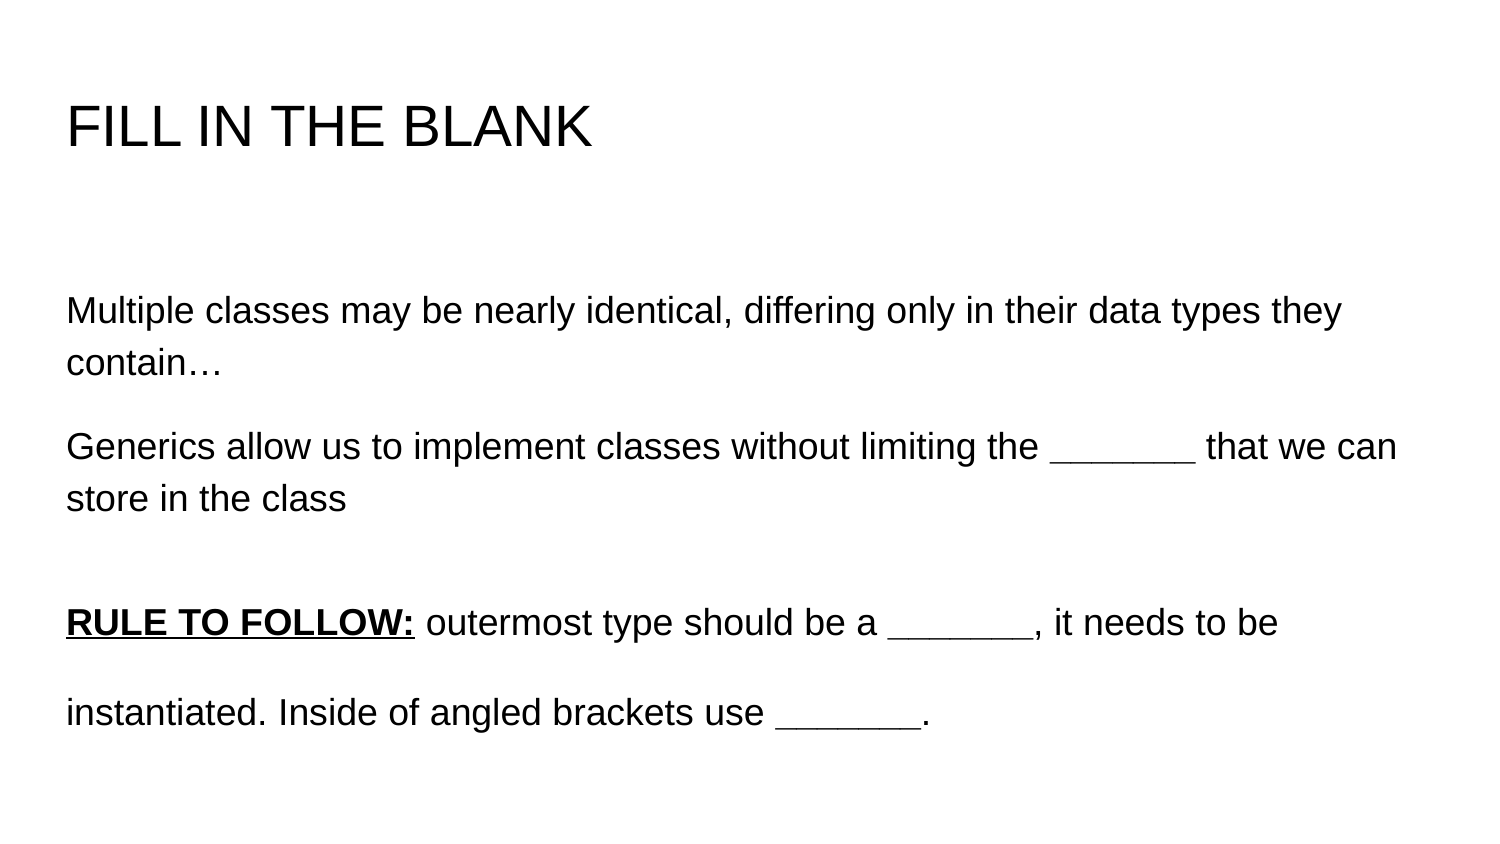

# FILL IN THE BLANK
Multiple classes may be nearly identical, differing only in their data types they contain…
Generics allow us to implement classes without limiting the _______ that we can store in the class
RULE TO FOLLOW: outermost type should be a _______, it needs to be instantiated. Inside of angled brackets use _______.